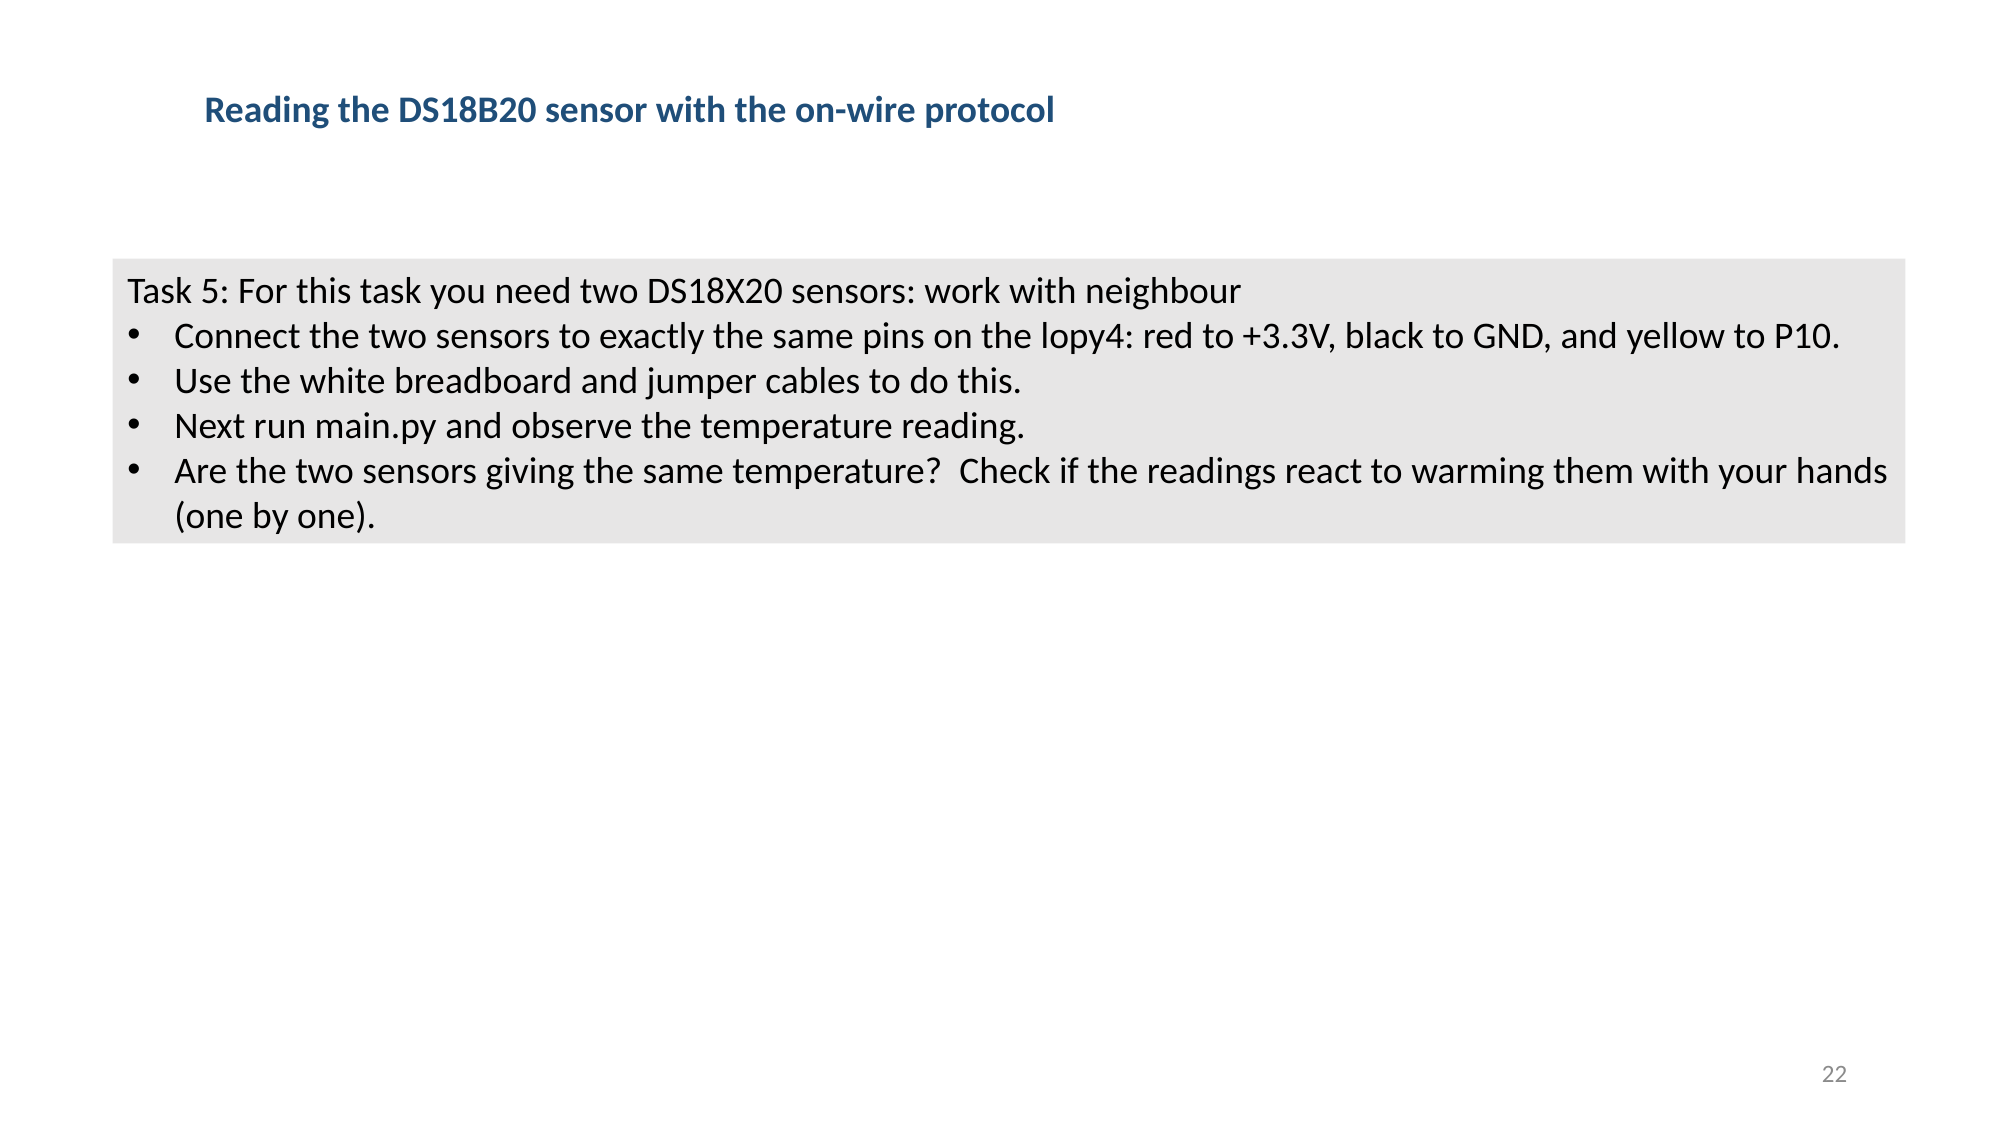

Reading the DS18B20 sensor with the on-wire protocol
Task 5: For this task you need two DS18X20 sensors: work with neighbour
Connect the two sensors to exactly the same pins on the lopy4: red to +3.3V, black to GND, and yellow to P10.
Use the white breadboard and jumper cables to do this.
Next run main.py and observe the temperature reading.
Are the two sensors giving the same temperature?  Check if the readings react to warming them with your hands (one by one).
22